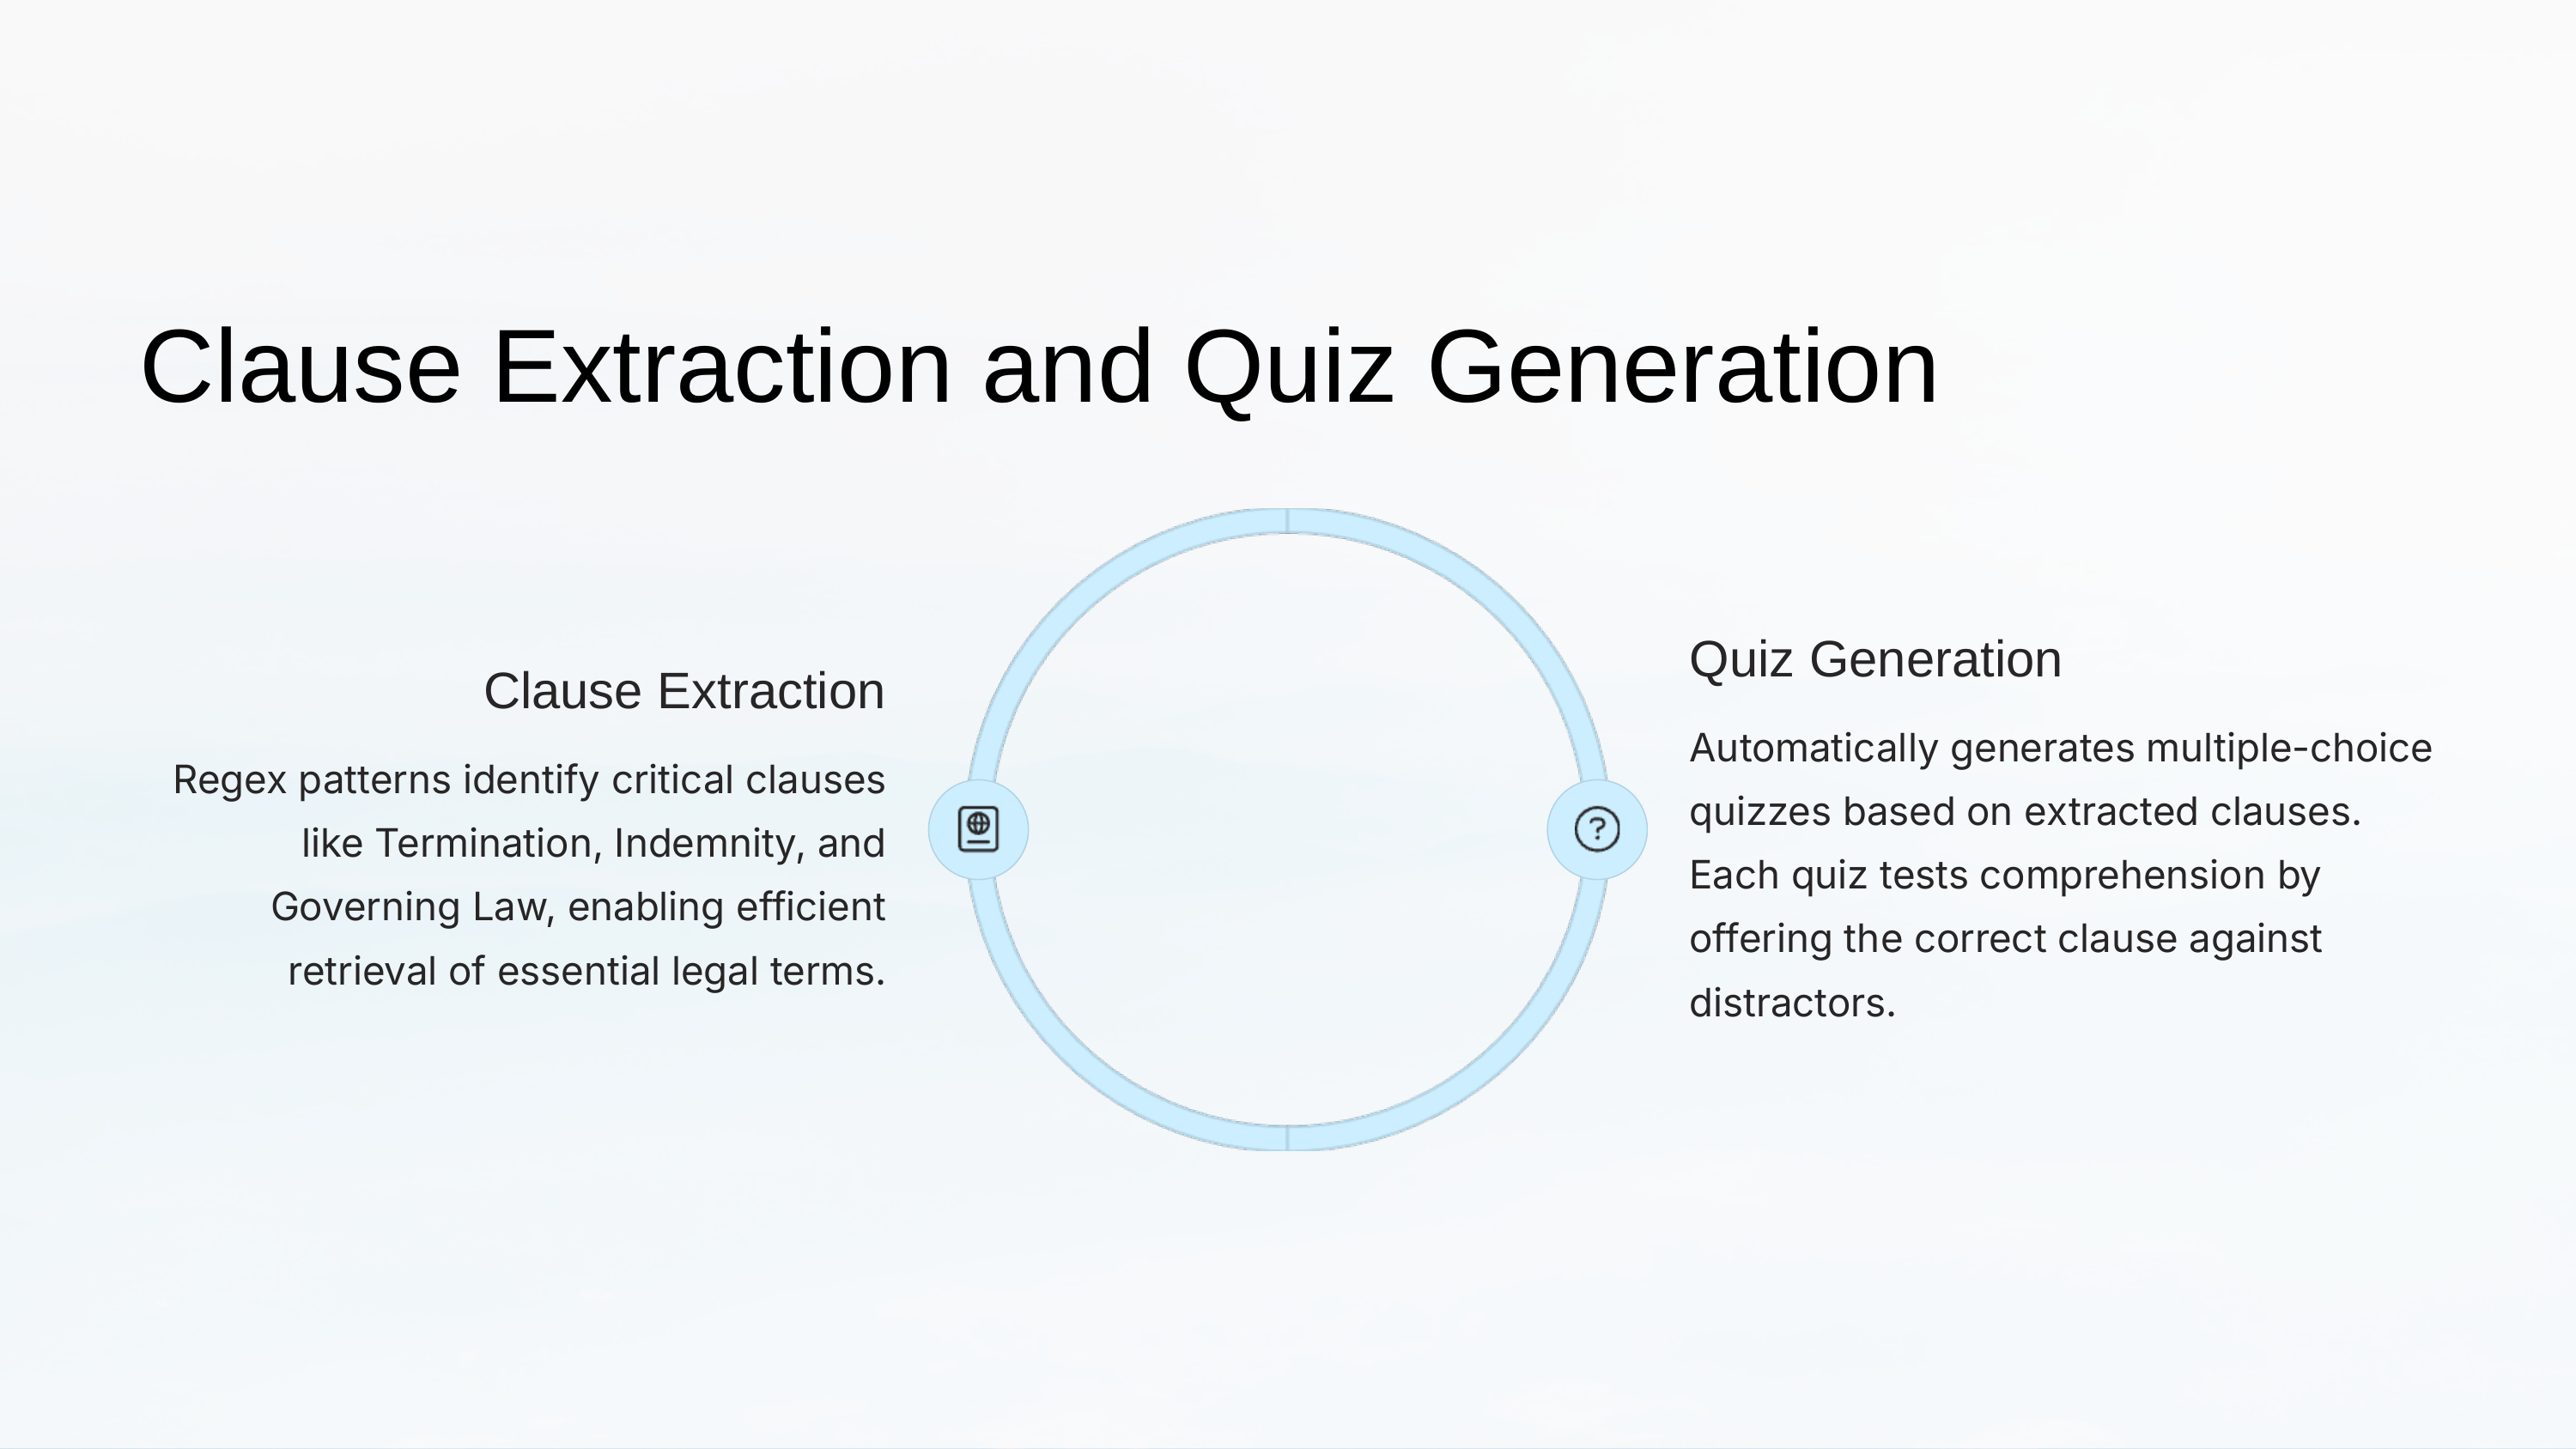

Clause Extraction and Quiz Generation

Quiz Generation

Clause Extraction

Automatically generates multiple-choice quizzes based on extracted clauses. Each quiz tests comprehension by offering the correct clause against distractors.

Regex patterns identify critical clauses like Termination, Indemnity, and Governing Law, enabling efficient retrieval of essential legal terms.